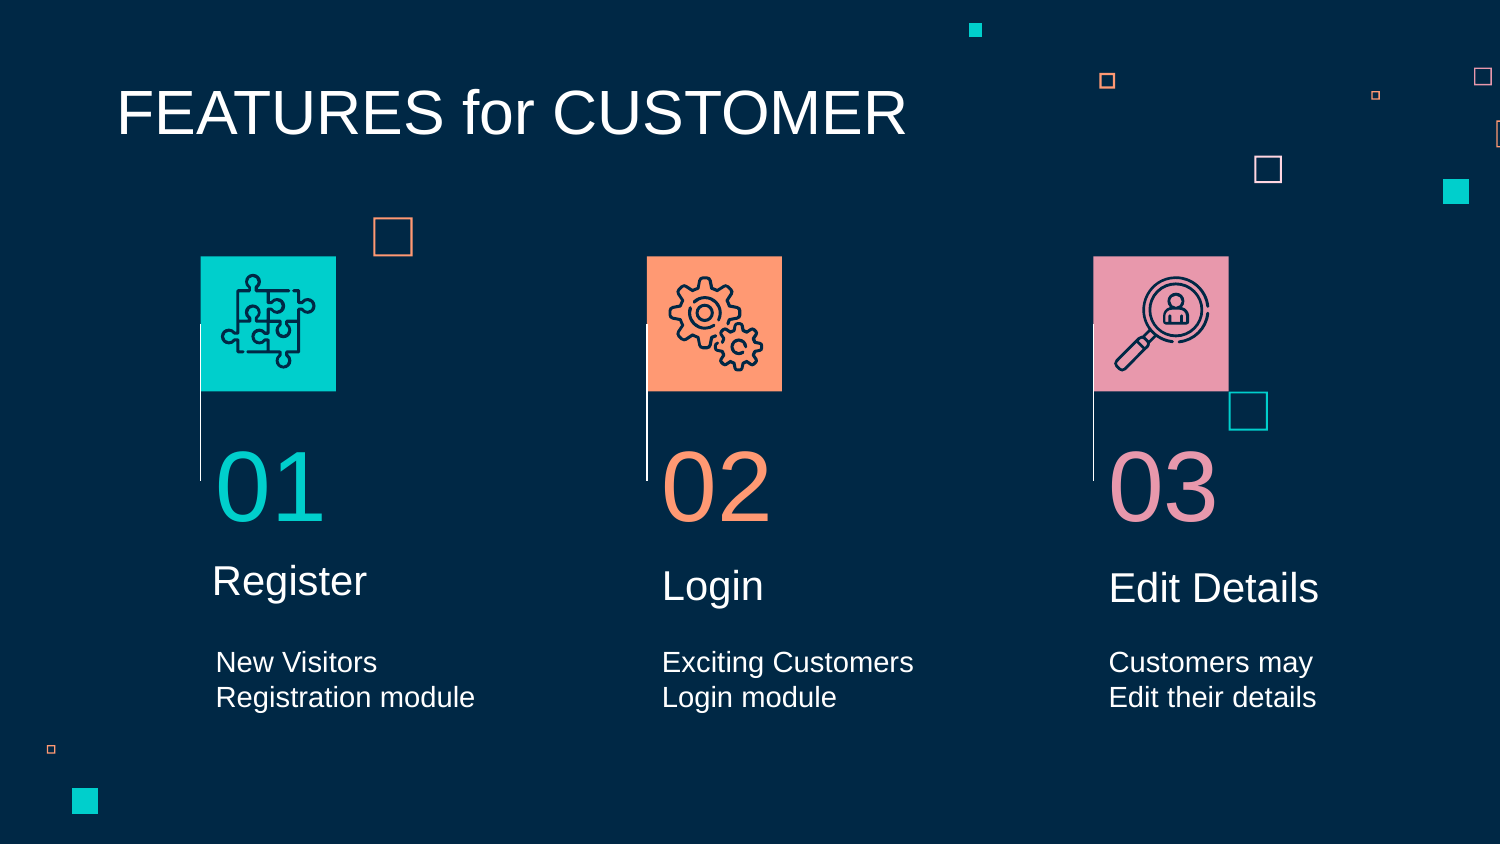

FEATURES for CUSTOMER

01
02
03
# Register
Login
Edit Details
Customers may Edit their details
New Visitors  Registration module
Exciting Customers Login module